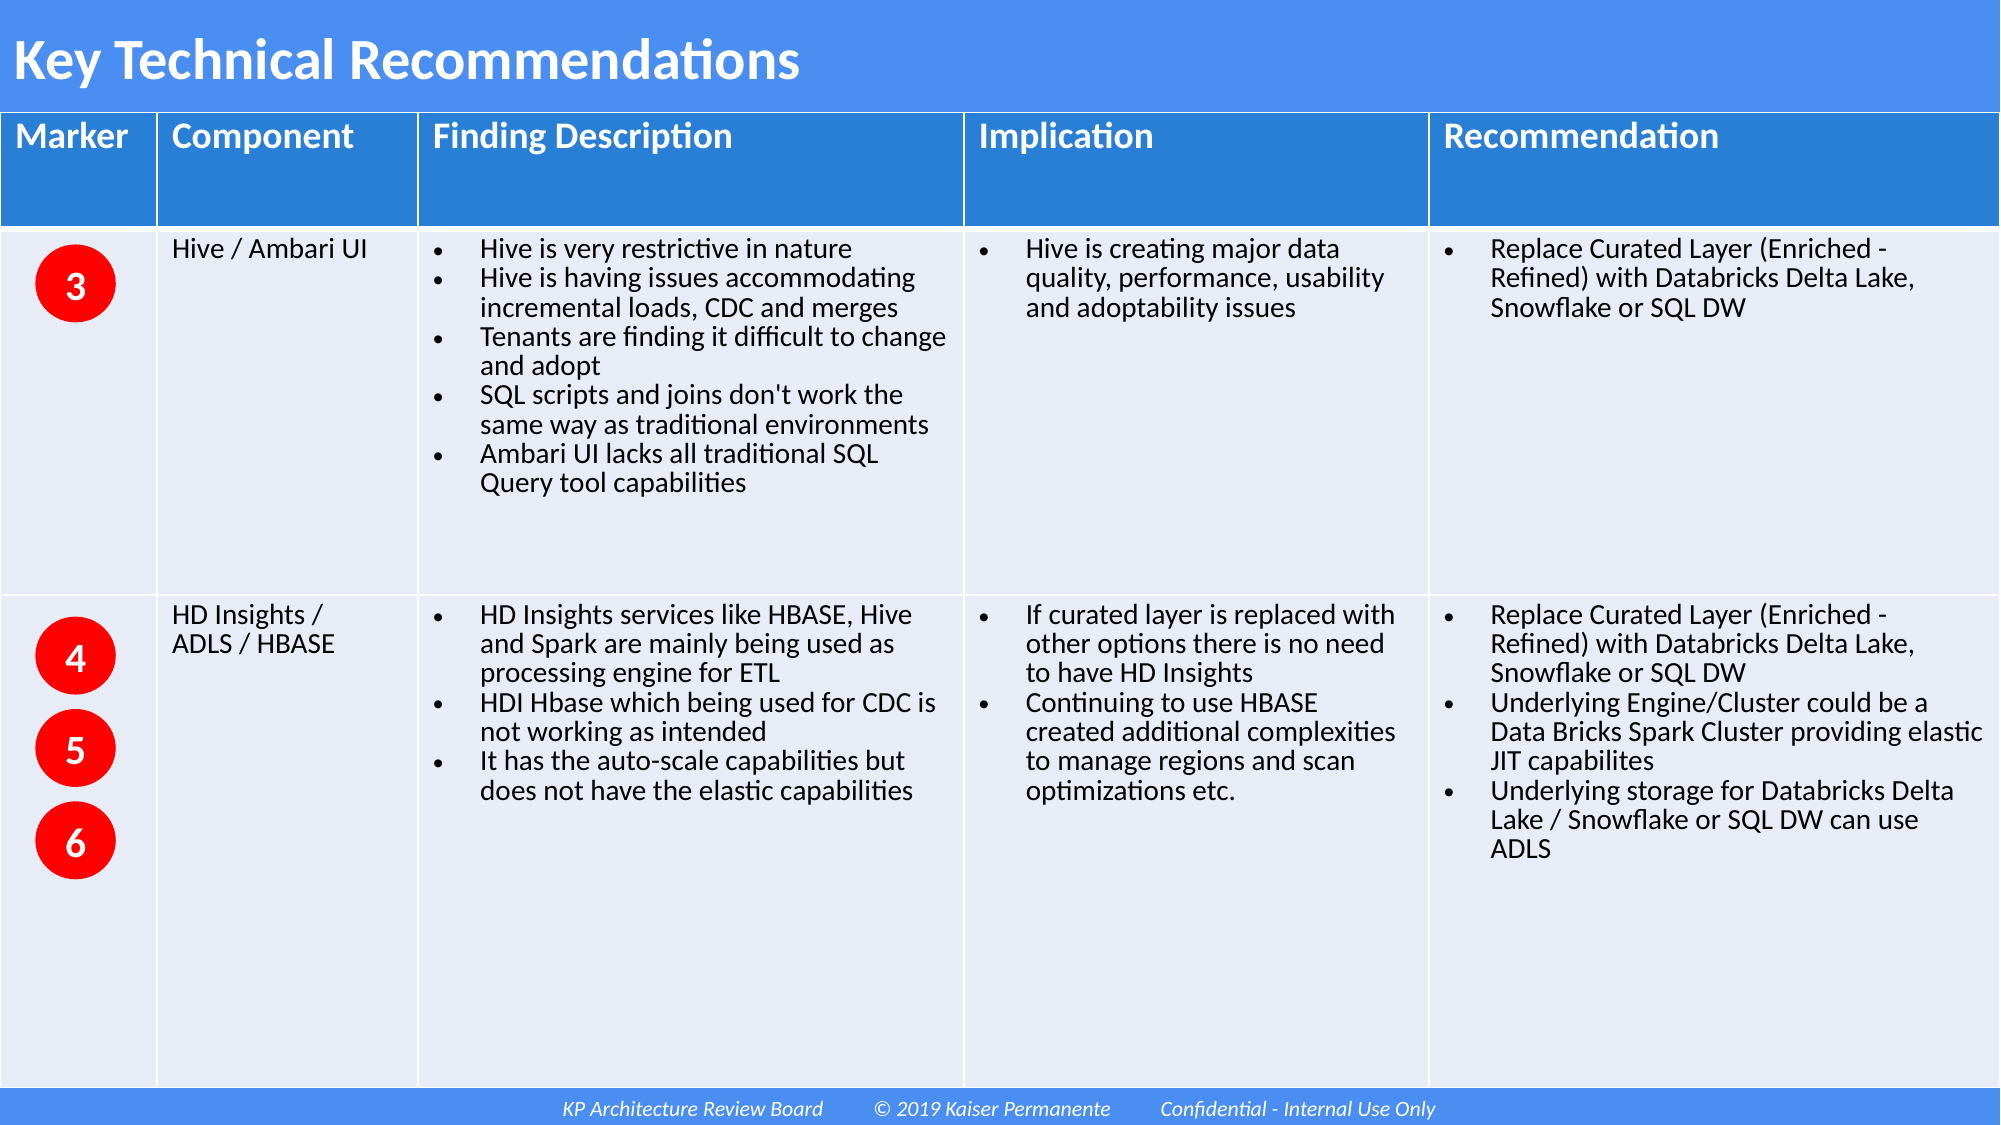

# Key Technical Recommendations
| Marker | Component | Finding Description | Implication | Recommendation |
| --- | --- | --- | --- | --- |
|  | Hive / Ambari UI | Hive is very restrictive in nature Hive is having issues accommodating incremental loads, CDC and merges Tenants are finding it difficult to change and adopt SQL scripts and joins don't work the same way as traditional environments Ambari UI lacks all traditional SQL Query tool capabilities | Hive is creating major data quality, performance, usability and adoptability issues | Replace Curated Layer (Enriched - Refined) with Databricks Delta Lake, Snowflake or SQL DW |
|  | HD Insights / ADLS / HBASE | HD Insights services like HBASE, Hive and Spark are mainly being used as processing engine for ETL HDI Hbase which being used for CDC is not working as intended It has the auto-scale capabilities but does not have the elastic capabilities | If curated layer is replaced with other options there is no need to have HD Insights Continuing to use HBASE created additional complexities to manage regions and scan optimizations etc. | Replace Curated Layer (Enriched - Refined) with Databricks Delta Lake, Snowflake or SQL DW Underlying Engine/Cluster could be a Data Bricks Spark Cluster providing elastic JIT capabilites Underlying storage for Databricks Delta Lake / Snowflake or SQL DW can use ADLS |
3
4
5
6
KP Architecture Review Board          © 2019 Kaiser Permanente          Confidential - Internal Use Only